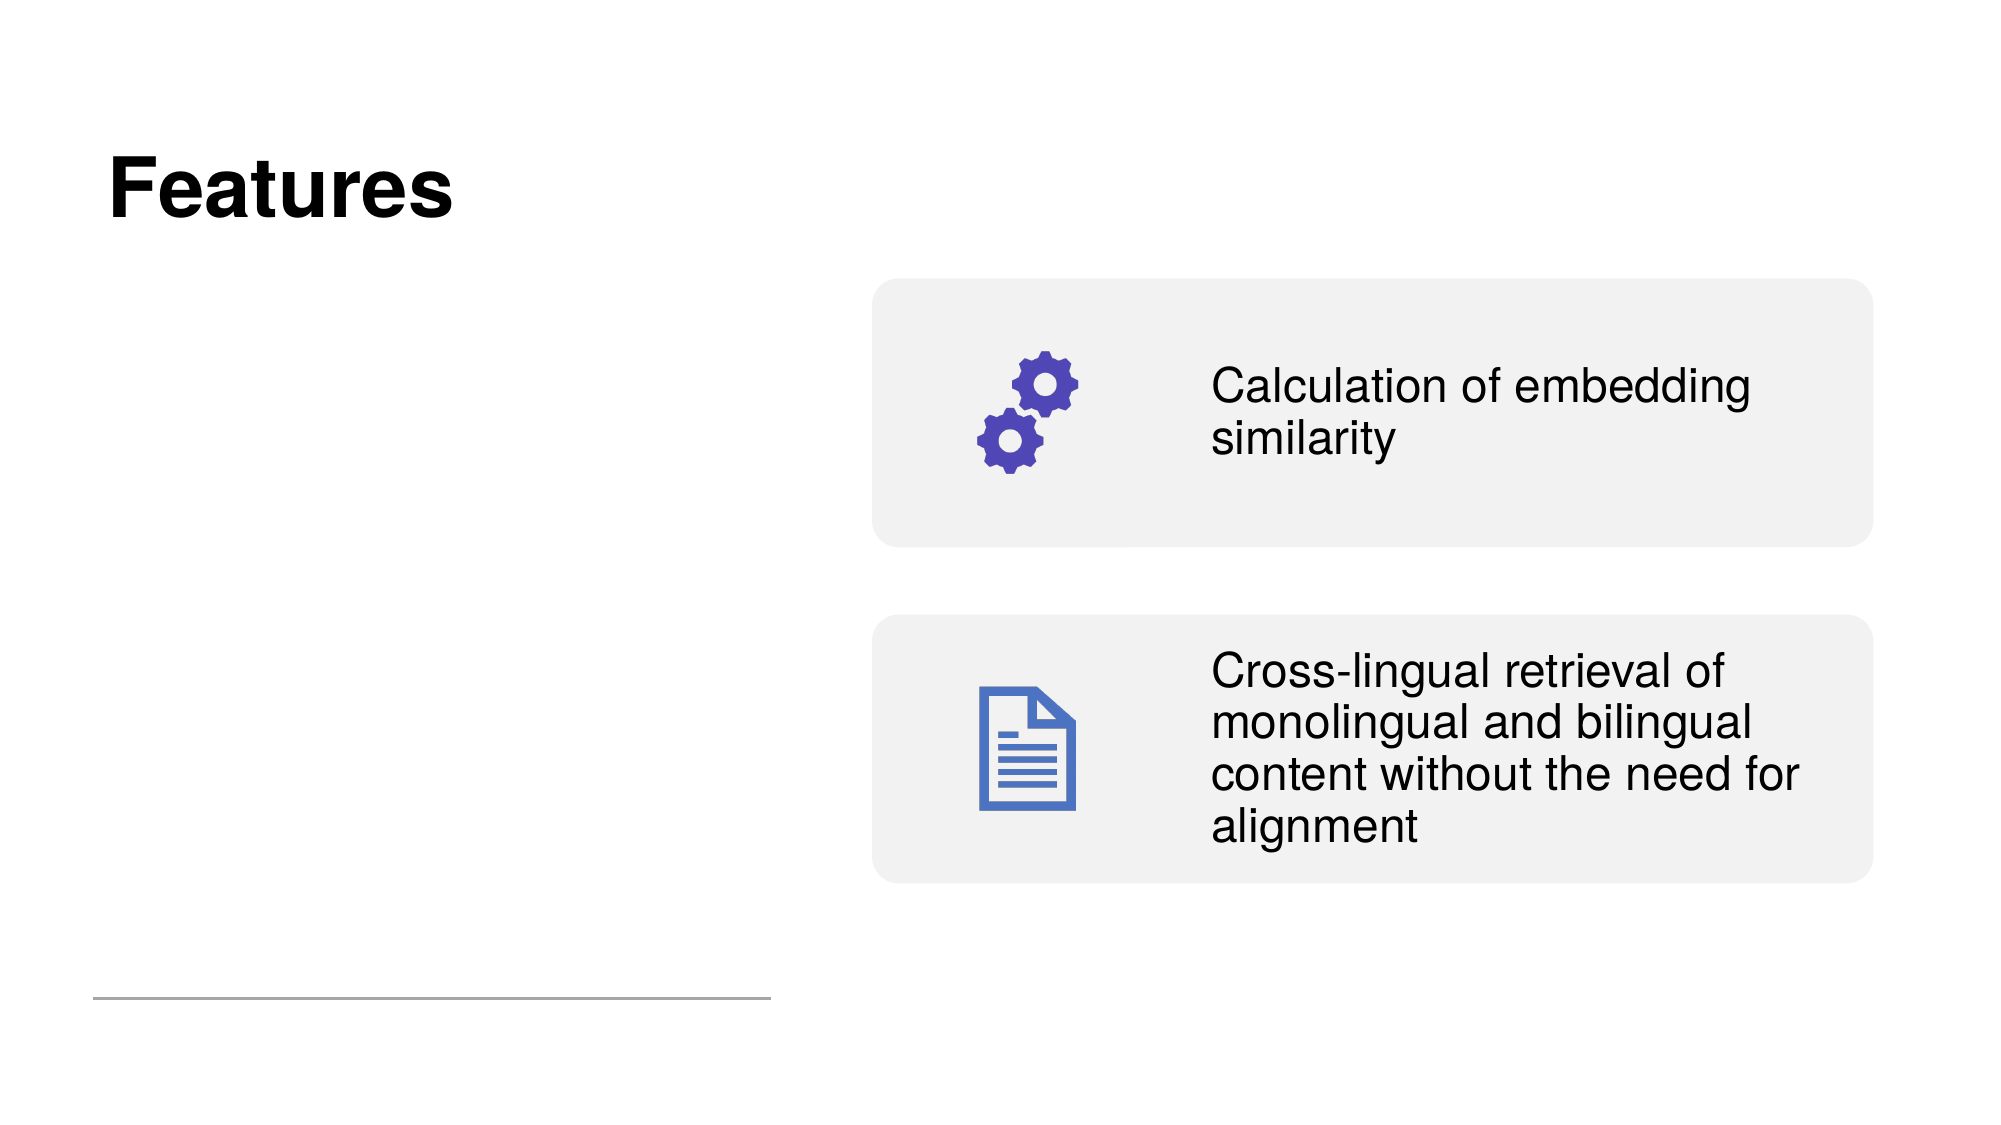

# Features
Calculation of embedding similarity
Cross-lingual retrieval of monolingual and bilingual content without the need for alignment
Artificial Intelligence and Financial Translation (Sai-cheong Siu, September 2023)